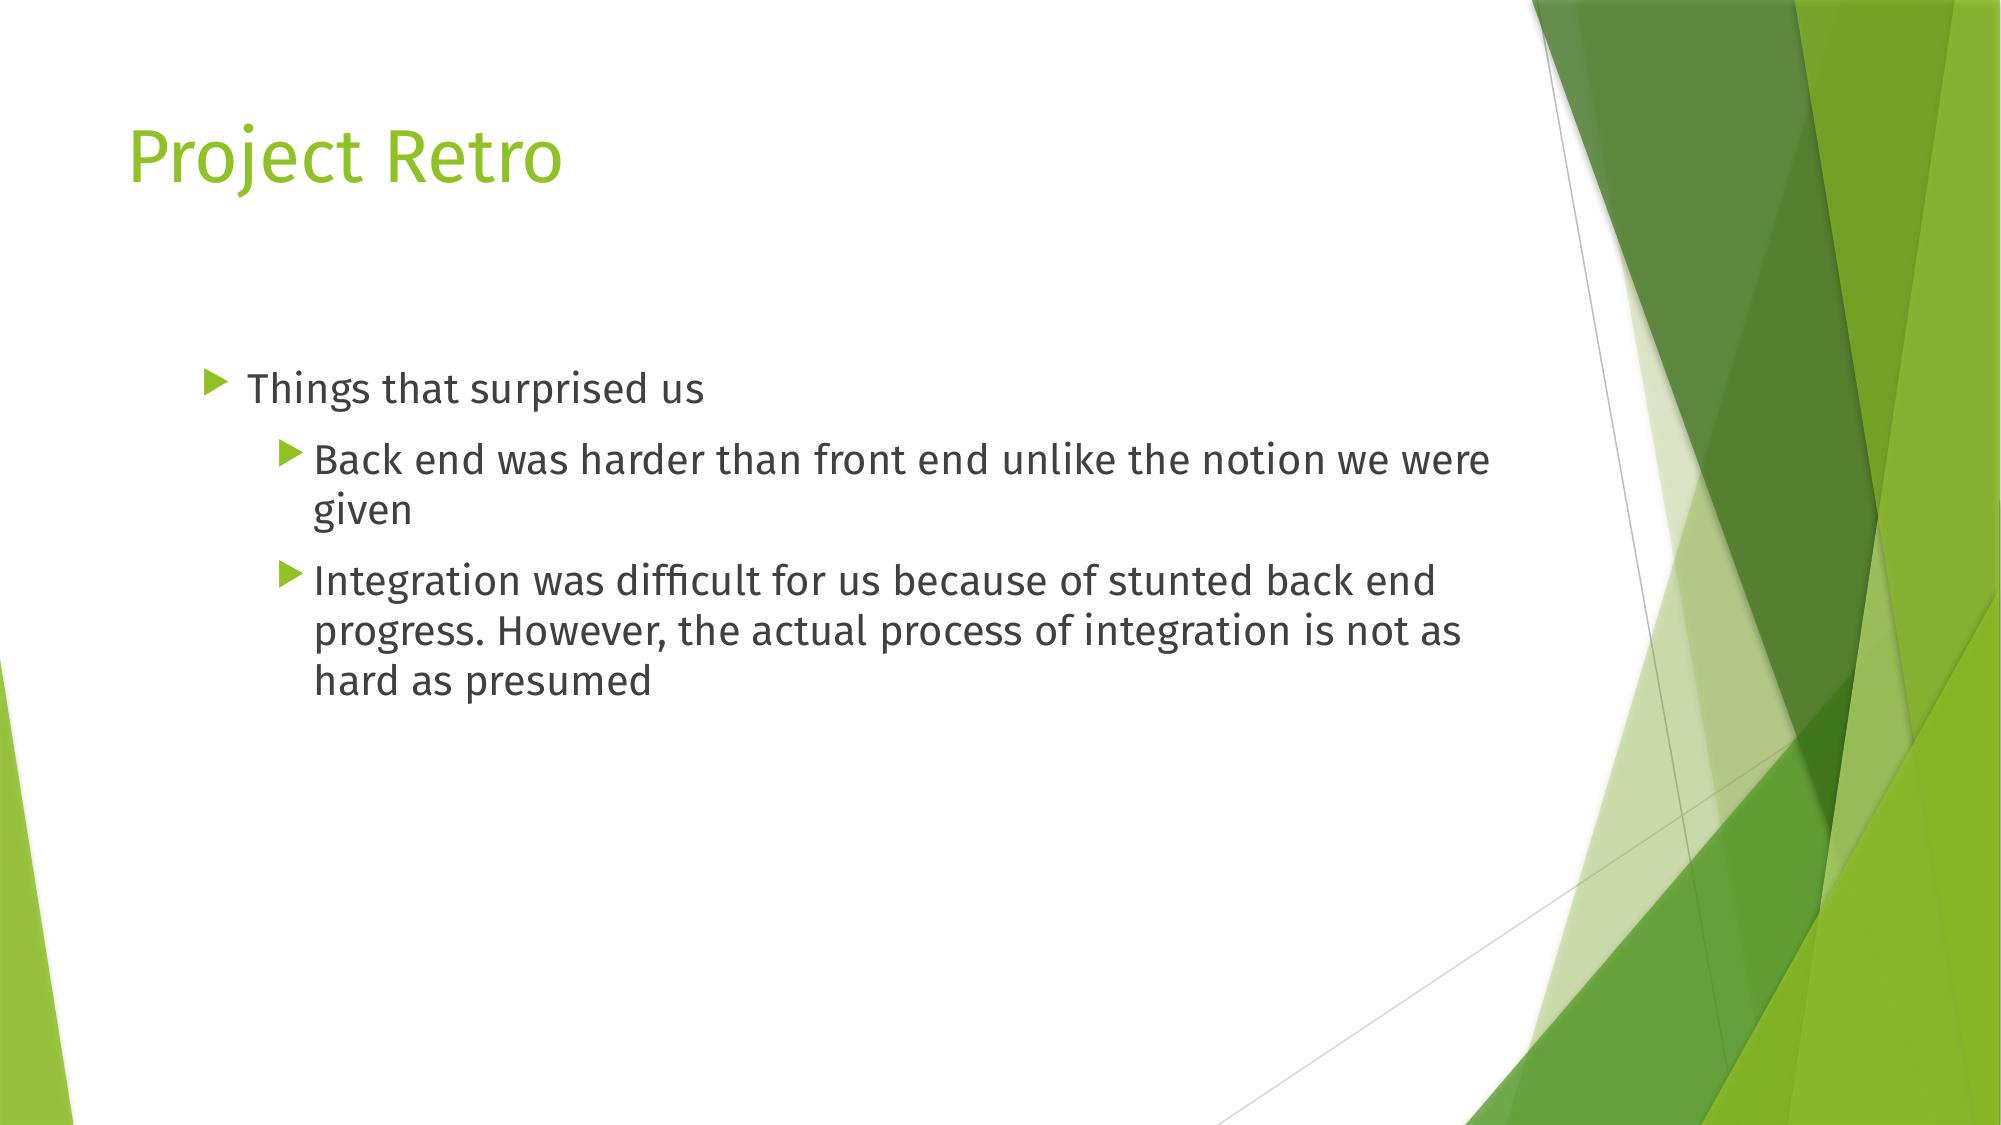

# Project Retro
Things that surprised us
Back end was harder than front end unlike the notion we were given
Integration was difficult for us because of stunted back end progress. However, the actual process of integration is not as hard as presumed